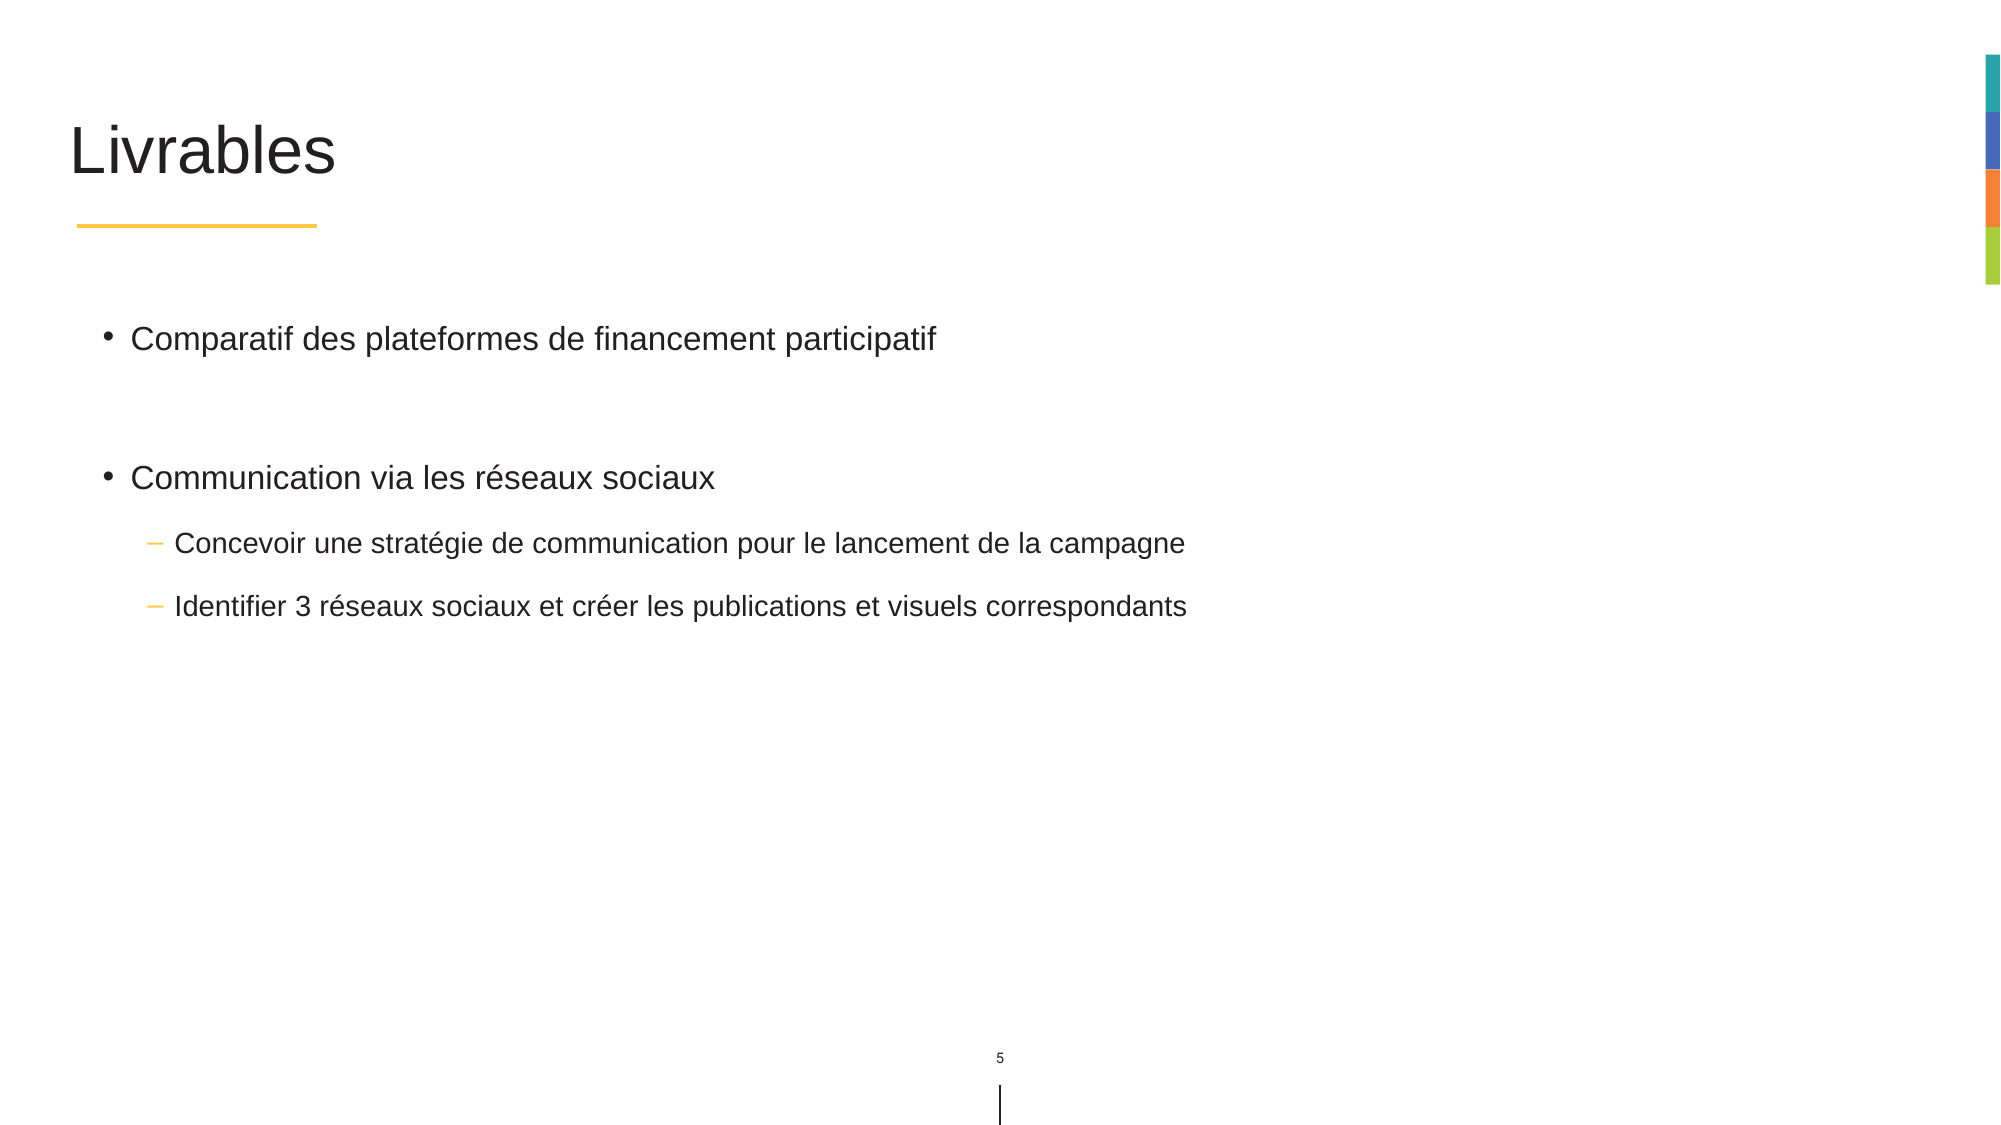

# Livrables
Comparatif des plateformes de financement participatif

Communication via les réseaux sociaux
Concevoir une stratégie de communication pour le lancement de la campagne
Identifier 3 réseaux sociaux et créer les publications et visuels correspondants

5